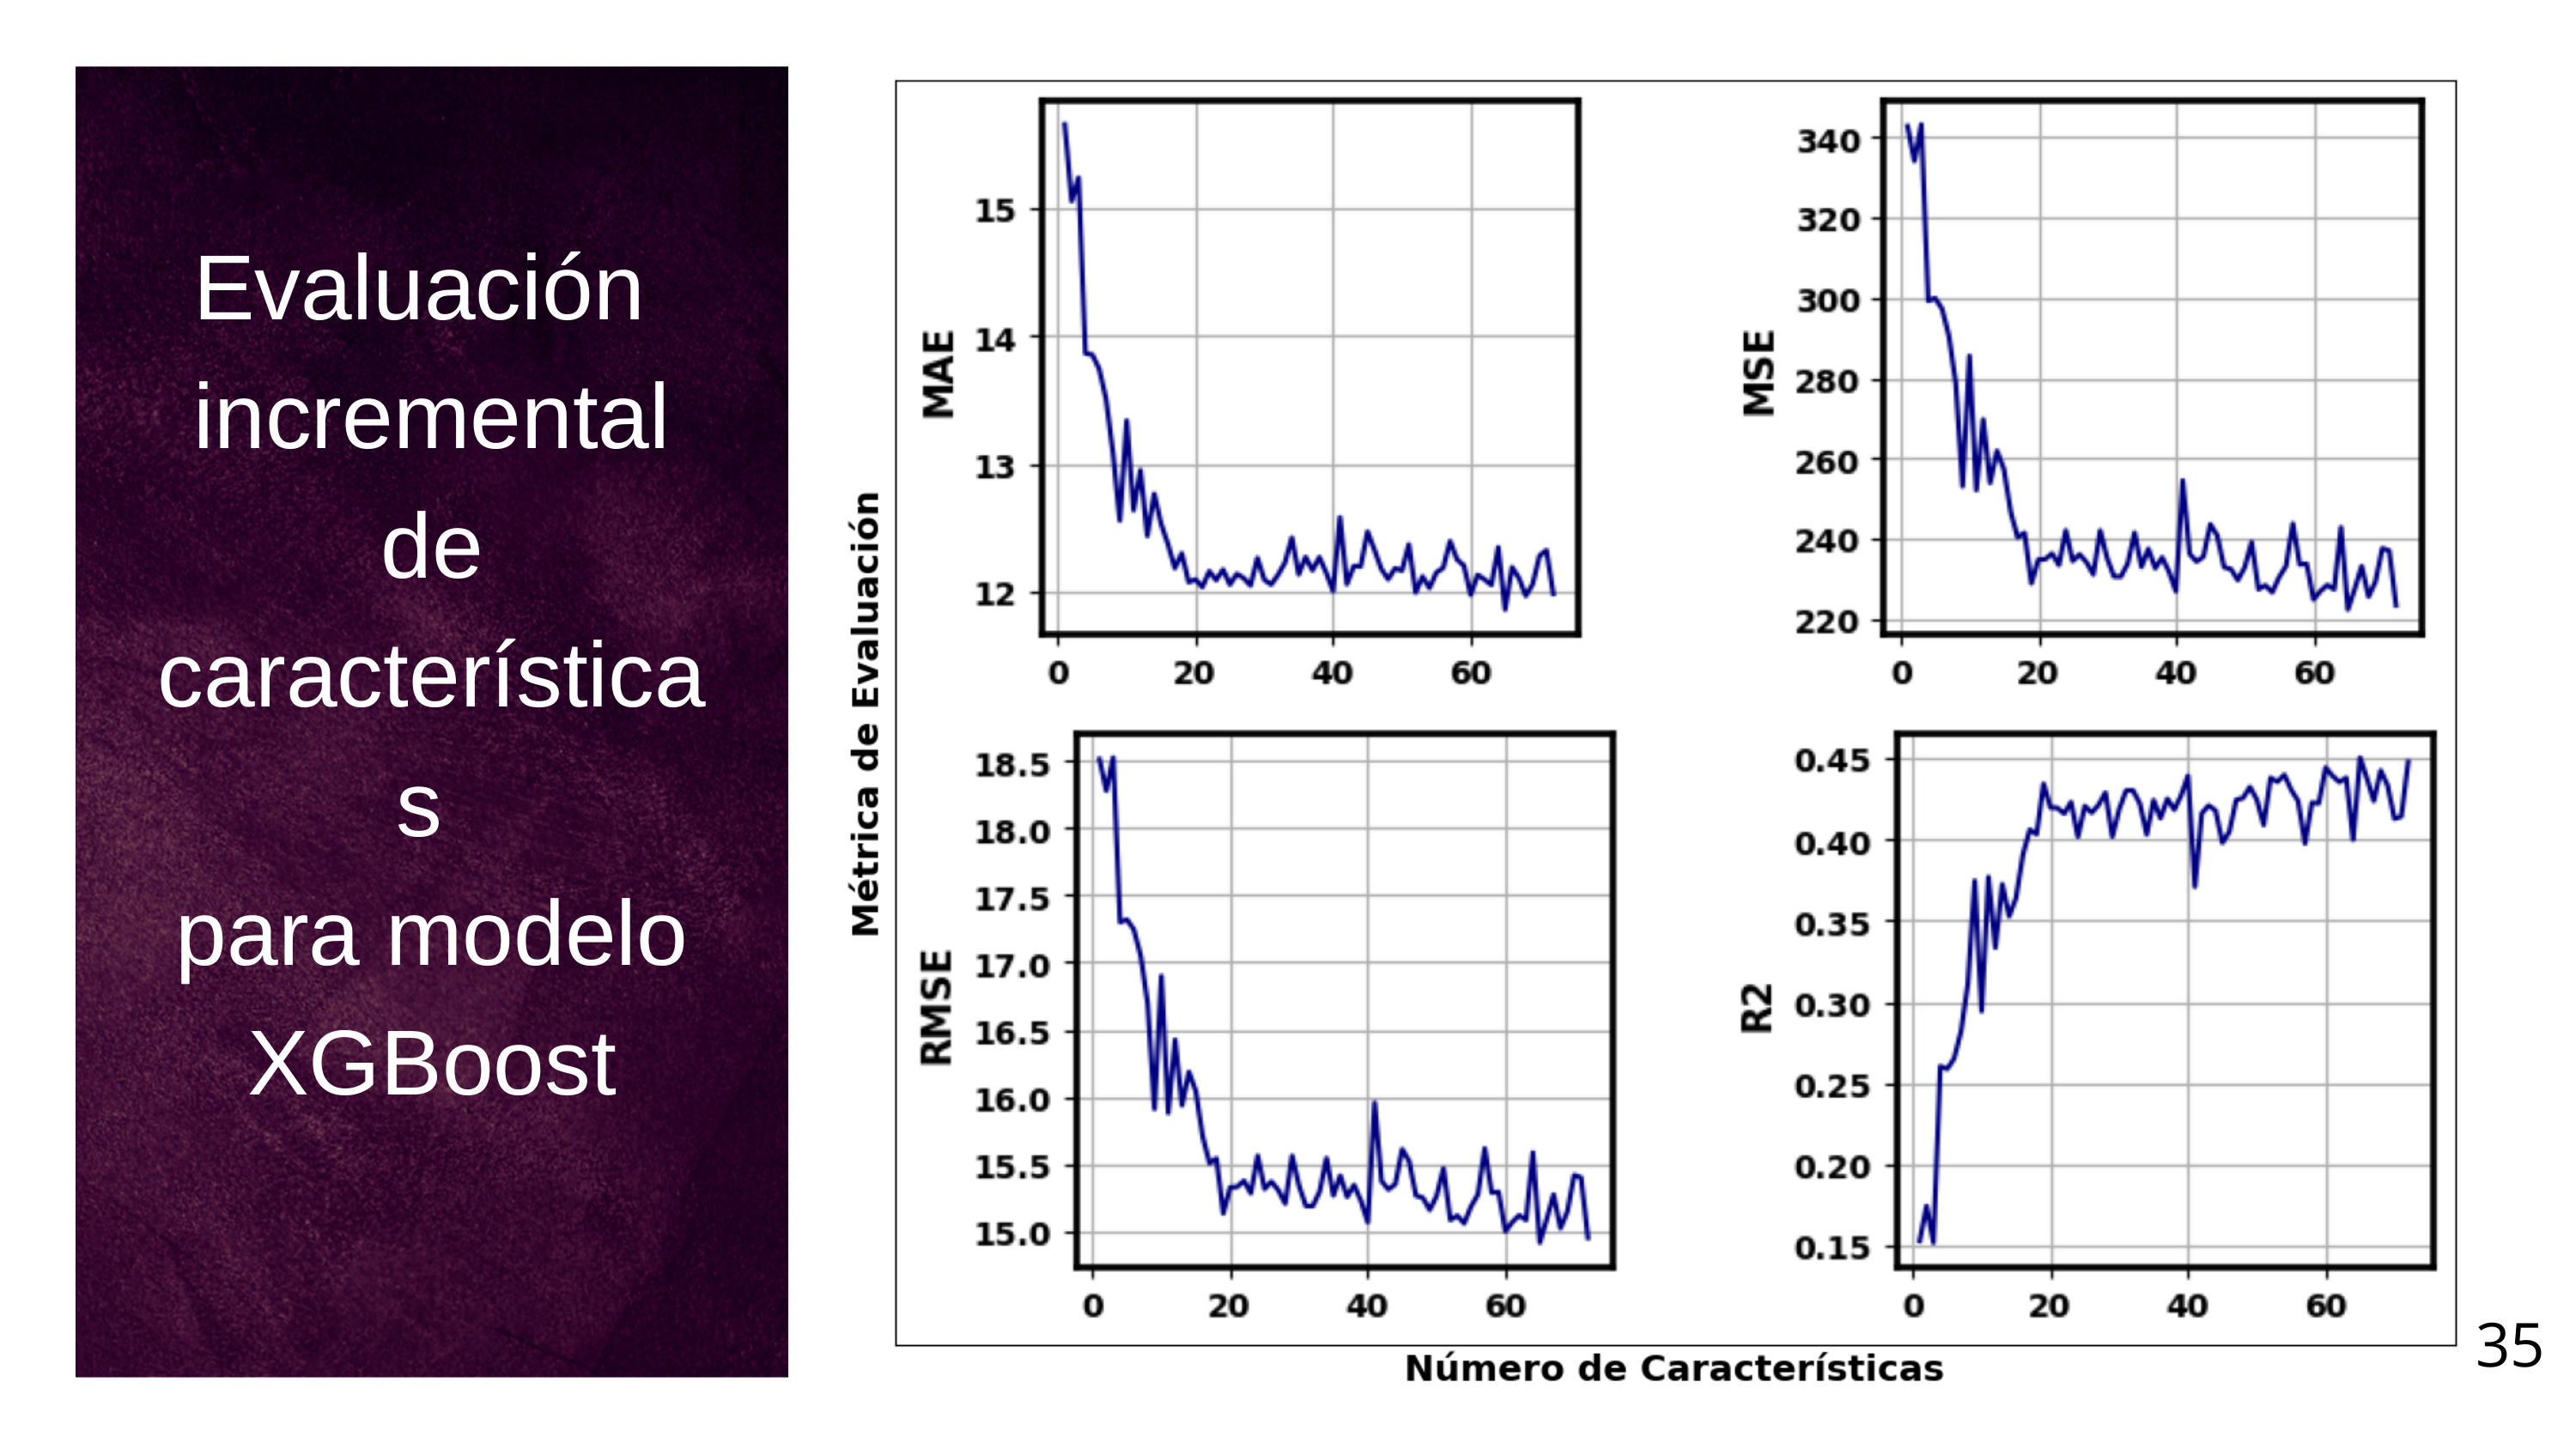

Evaluación
incremental de
características
para modelo
XGBoost
35